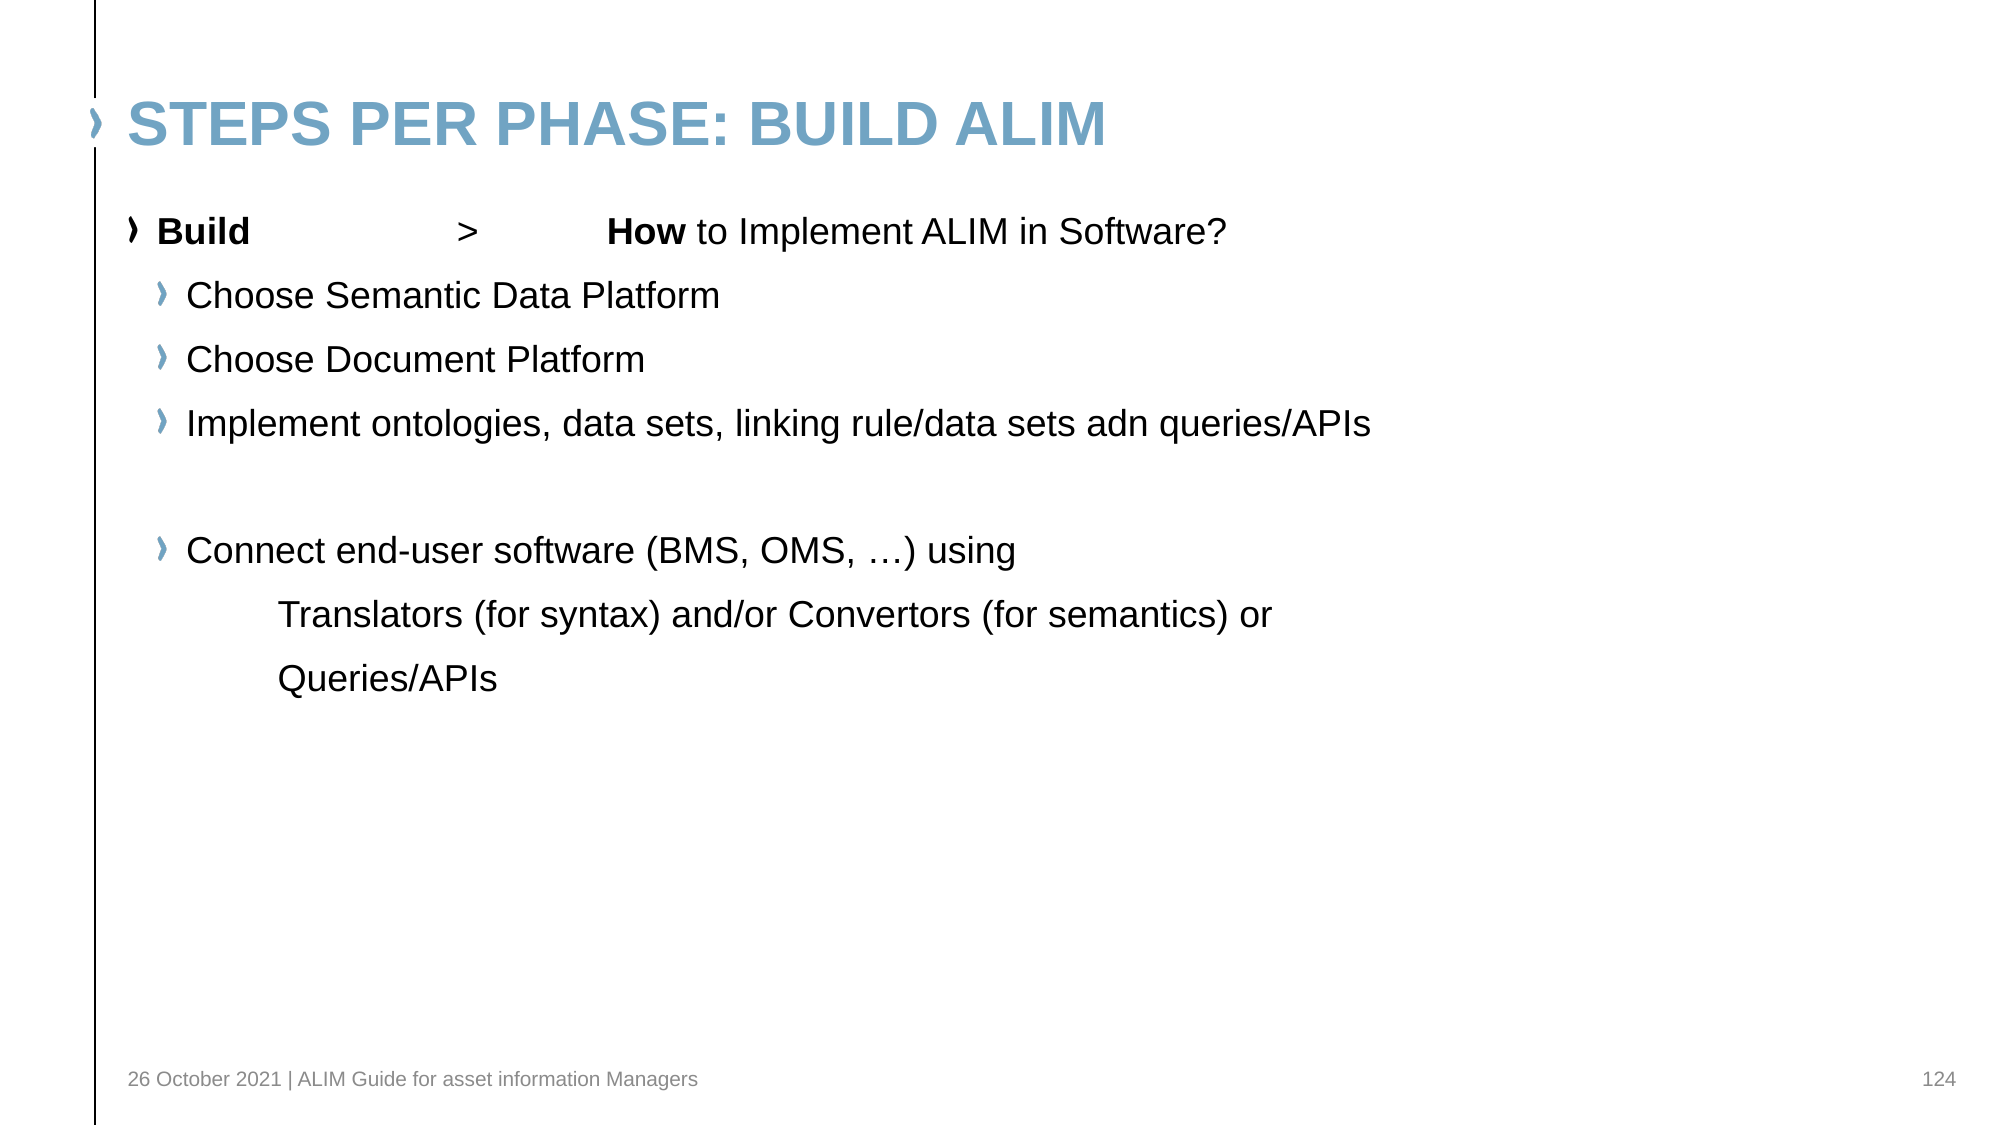

# Steps per phase: build alim
Build		>	How to Implement ALIM in Software?
Choose Semantic Data Platform
Choose Document Platform
Implement ontologies, data sets, linking rule/data sets adn queries/APIs

Connect end-user software (BMS, OMS, …) using
	Translators (for syntax) and/or Convertors (for semantics) or
	Queries/APIs
26 October 2021 | ALIM Guide for asset information Managers

124